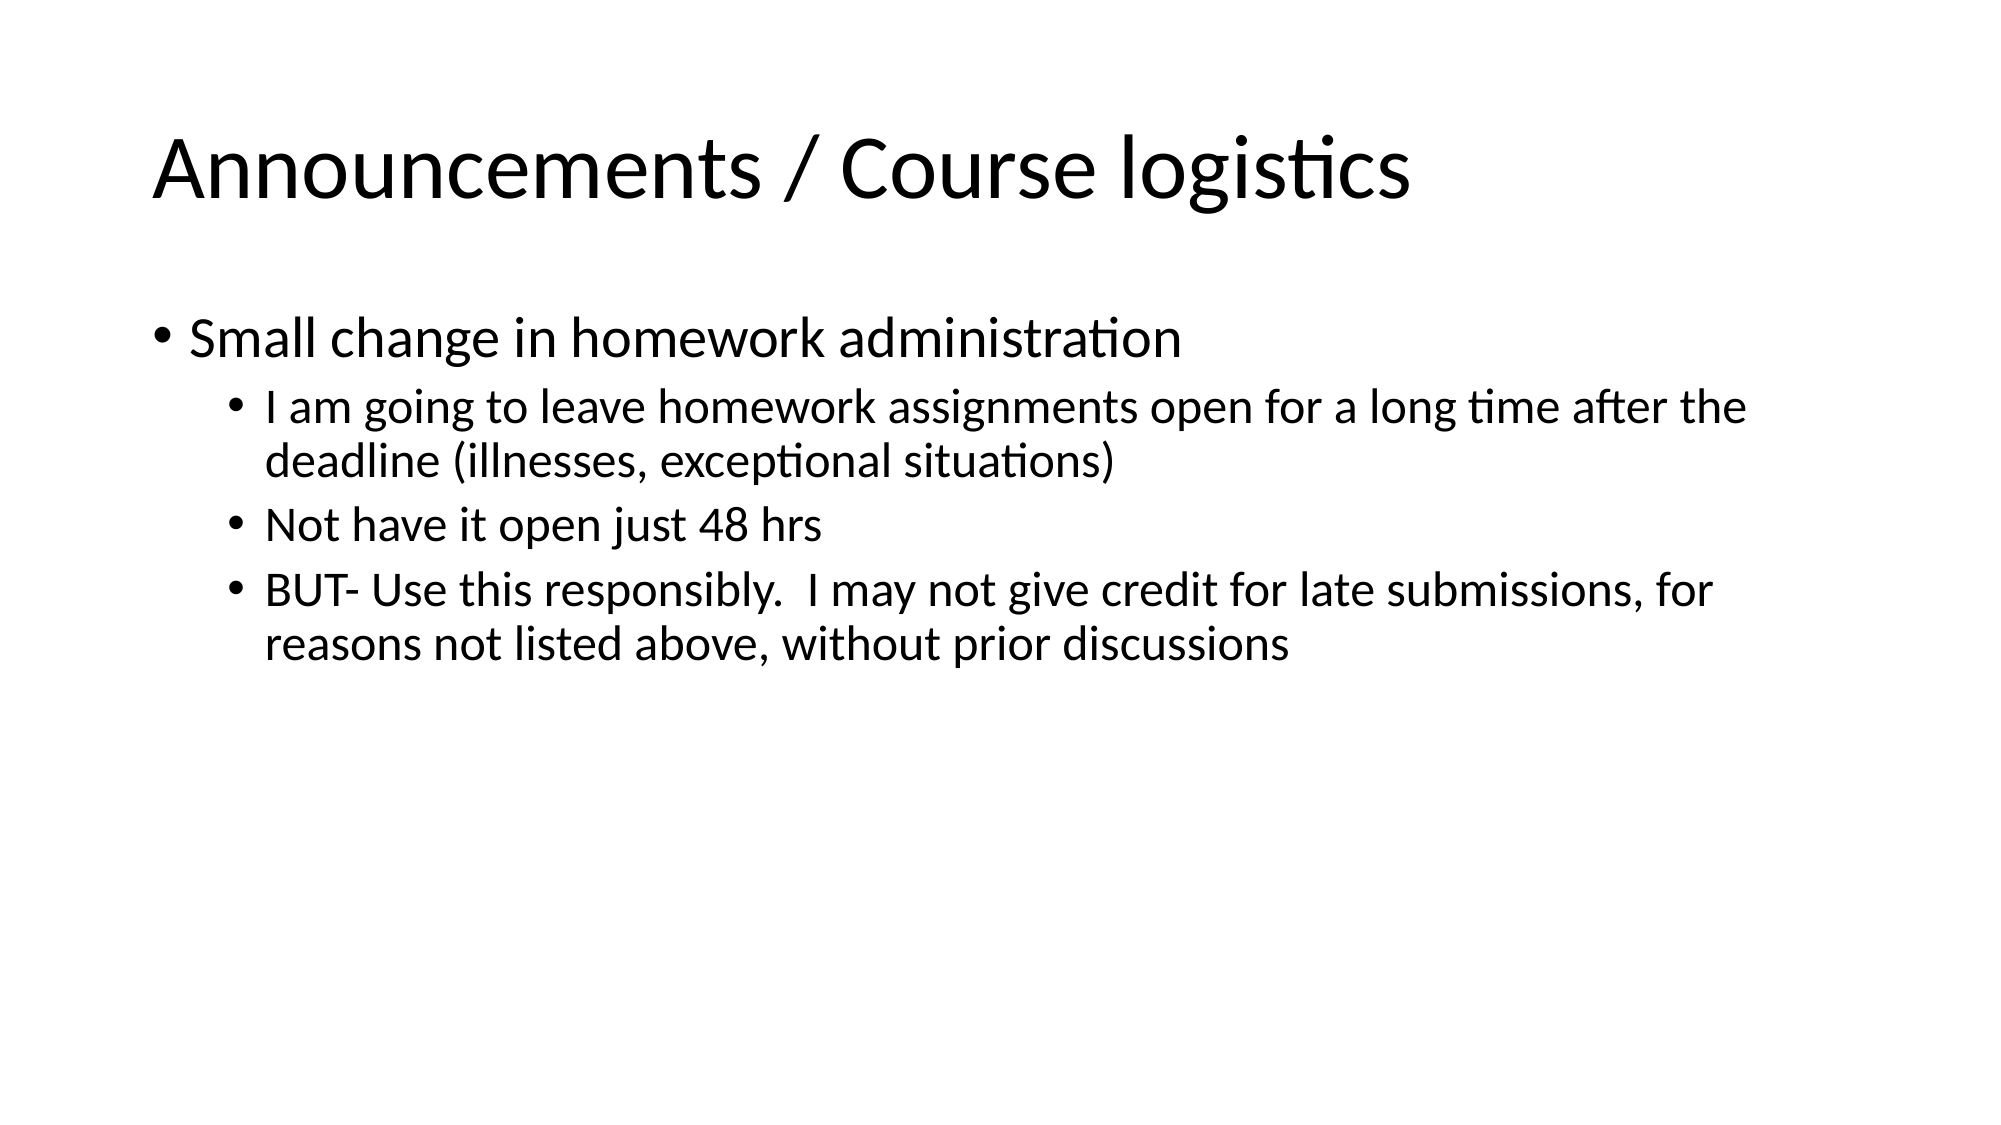

# Announcements / Course logistics
Small change in homework administration
I am going to leave homework assignments open for a long time after the deadline (illnesses, exceptional situations)
Not have it open just 48 hrs
BUT- Use this responsibly.  I may not give credit for late submissions, for reasons not listed above, without prior discussions